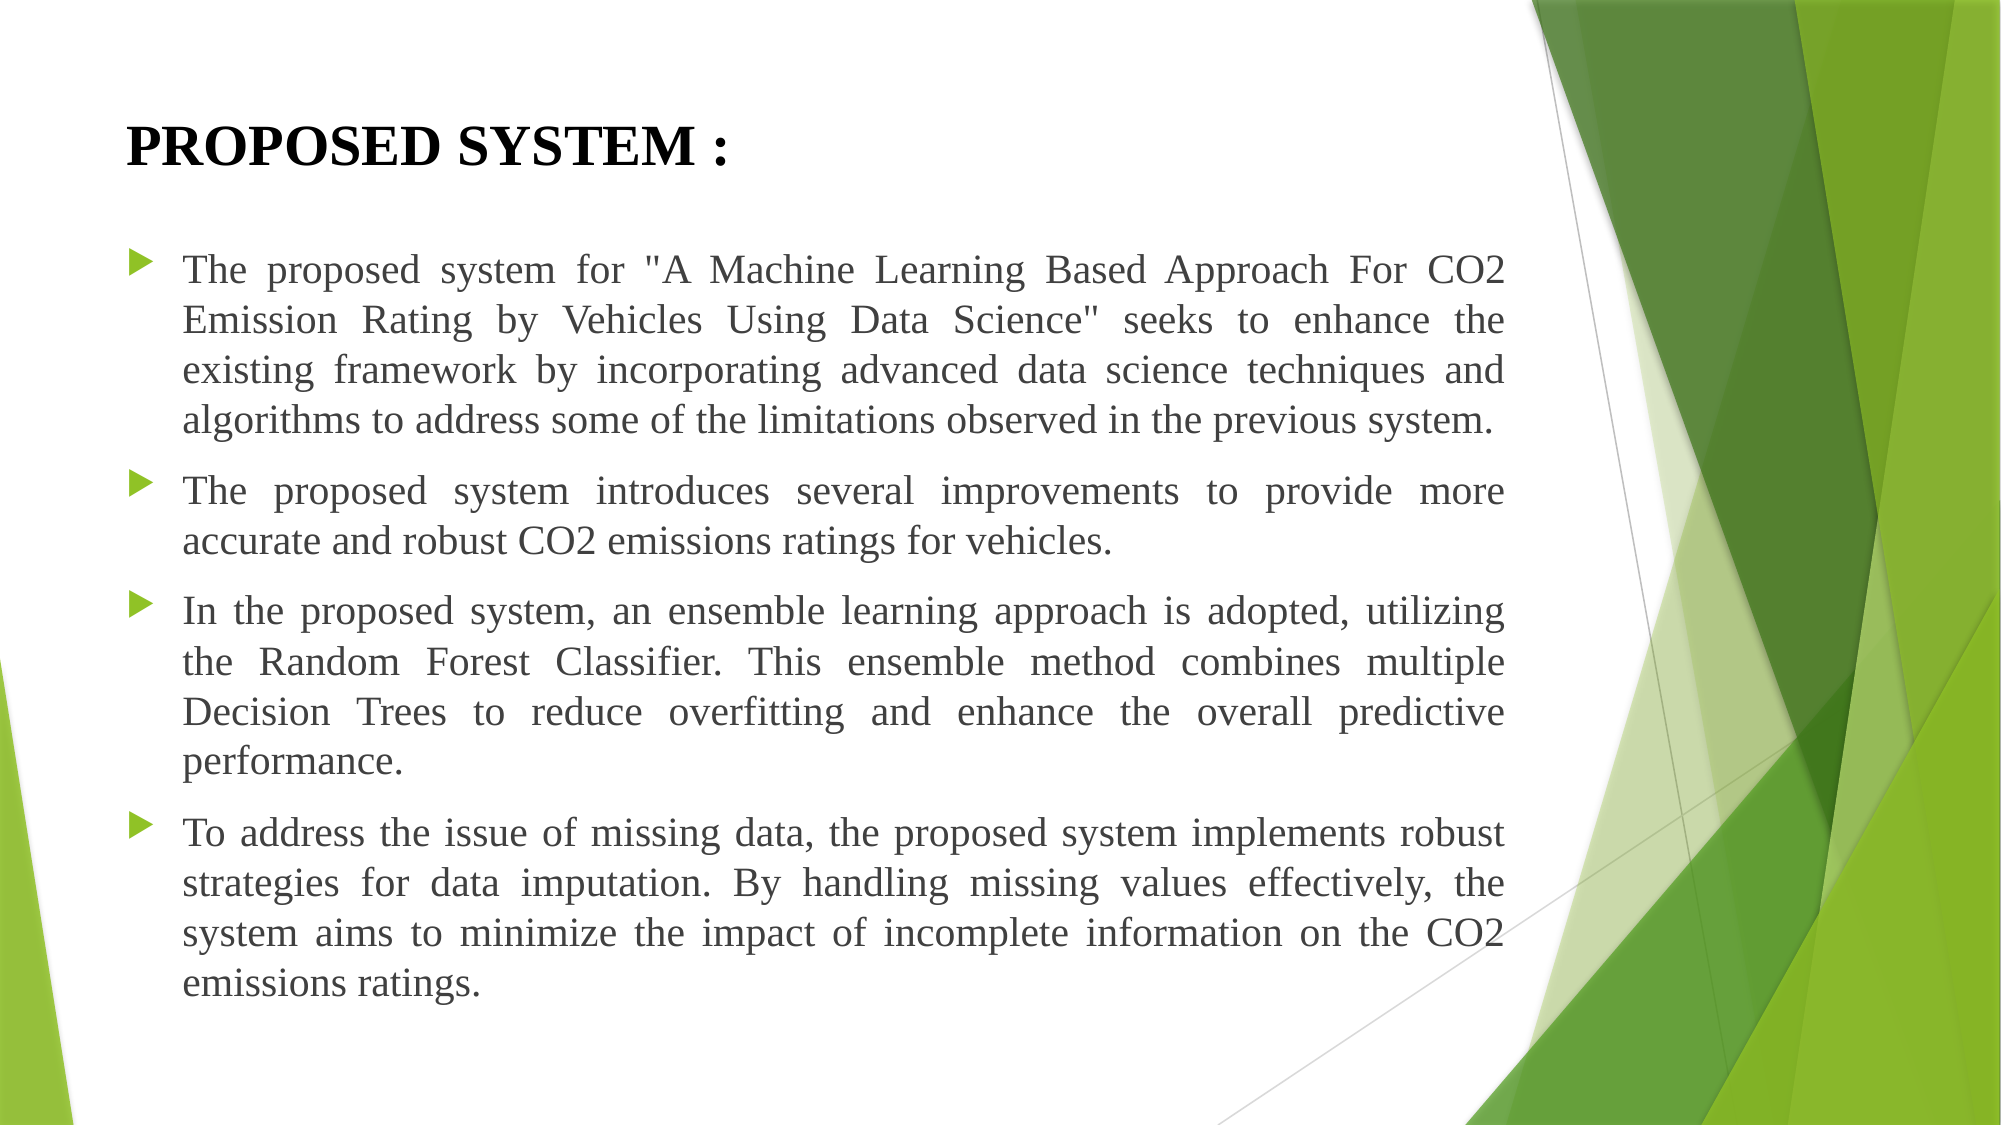

# PROPOSED SYSTEM :
The proposed system for "A Machine Learning Based Approach For CO2 Emission Rating by Vehicles Using Data Science" seeks to enhance the existing framework by incorporating advanced data science techniques and algorithms to address some of the limitations observed in the previous system.
The proposed system introduces several improvements to provide more accurate and robust CO2 emissions ratings for vehicles.
In the proposed system, an ensemble learning approach is adopted, utilizing the Random Forest Classifier. This ensemble method combines multiple Decision Trees to reduce overfitting and enhance the overall predictive performance.
To address the issue of missing data, the proposed system implements robust strategies for data imputation. By handling missing values effectively, the system aims to minimize the impact of incomplete information on the CO2 emissions ratings.